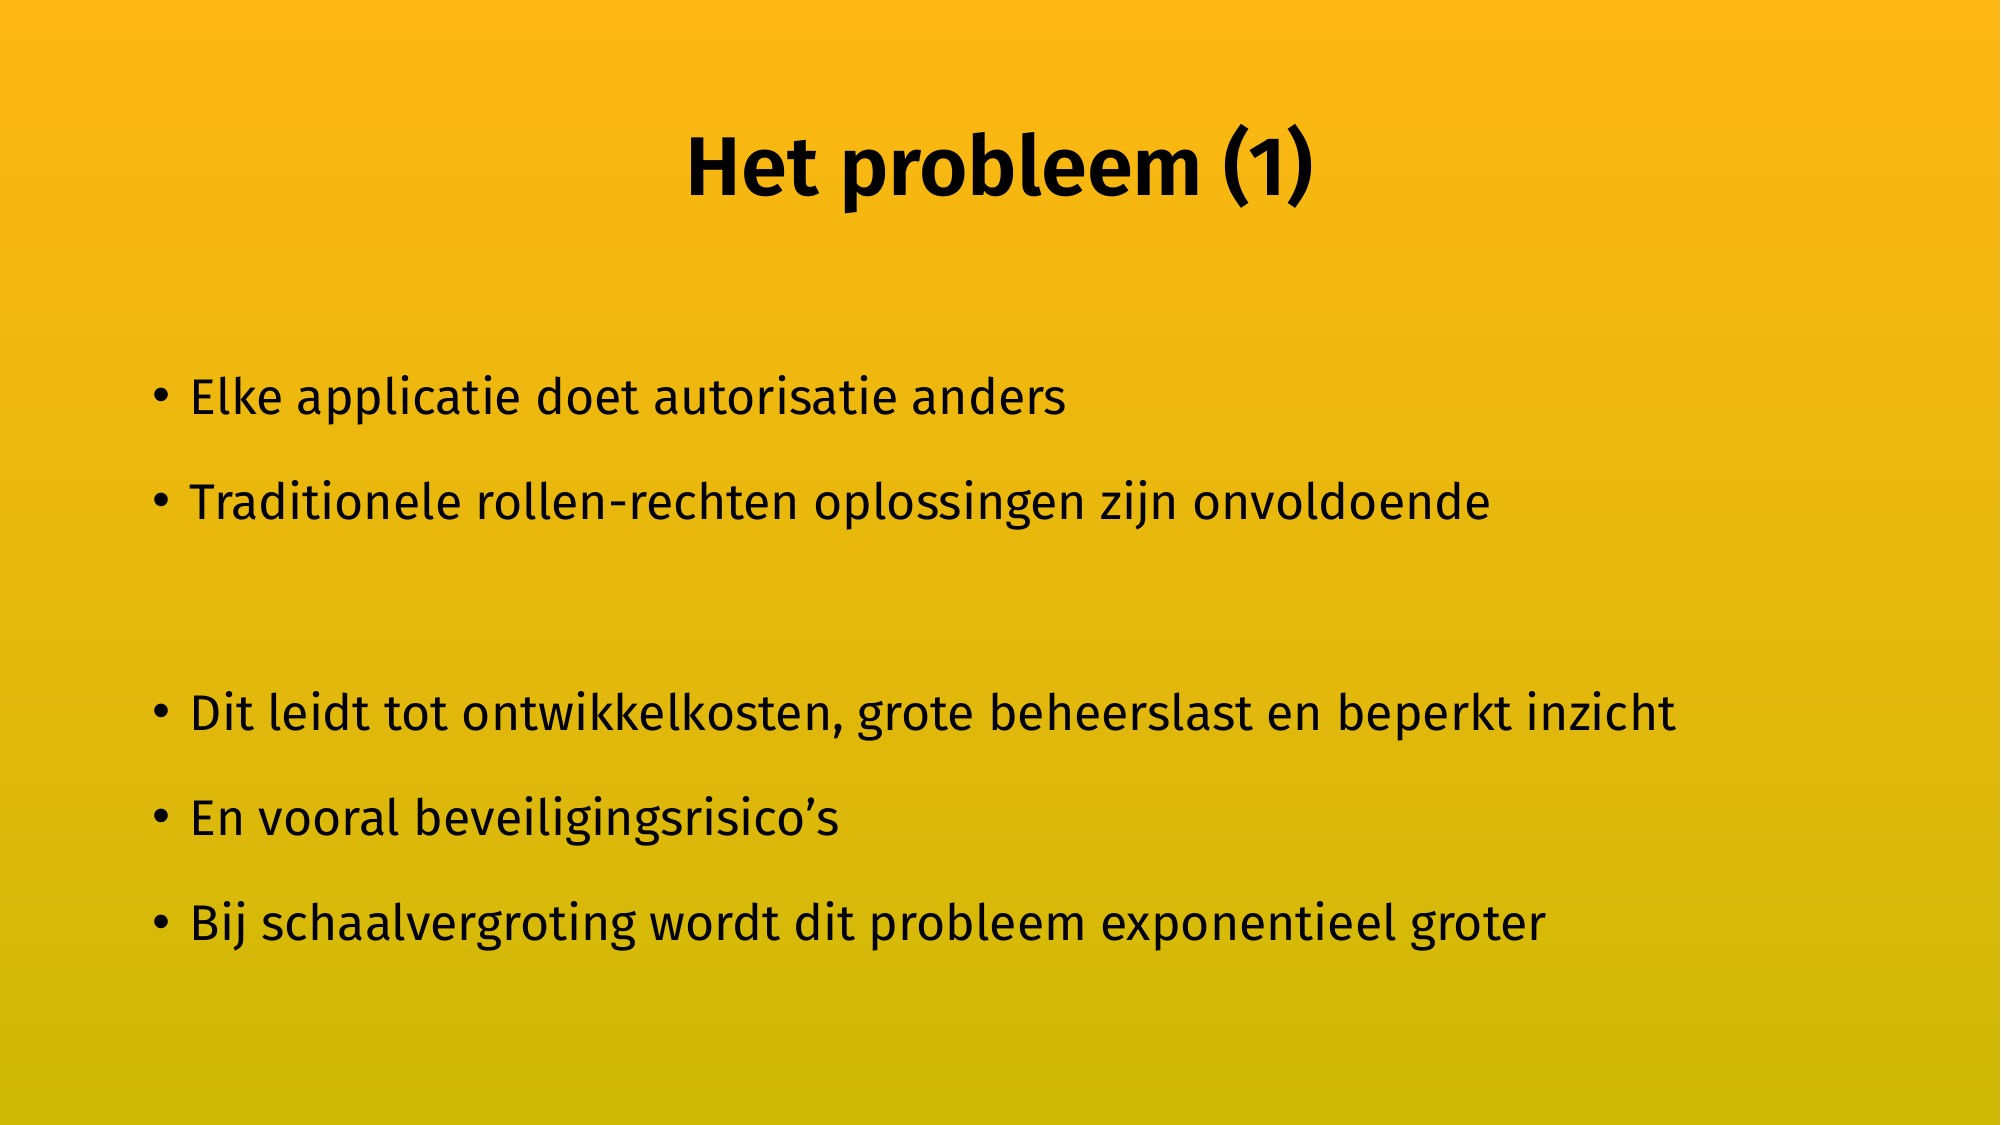

# Het probleem (1)
Elke applicatie doet autorisatie anders
Traditionele rollen-rechten oplossingen zijn onvoldoende

Dit leidt tot ontwikkelkosten, grote beheerslast en beperkt inzicht
En vooral beveiligingsrisico’s
Bij schaalvergroting wordt dit probleem exponentieel groter